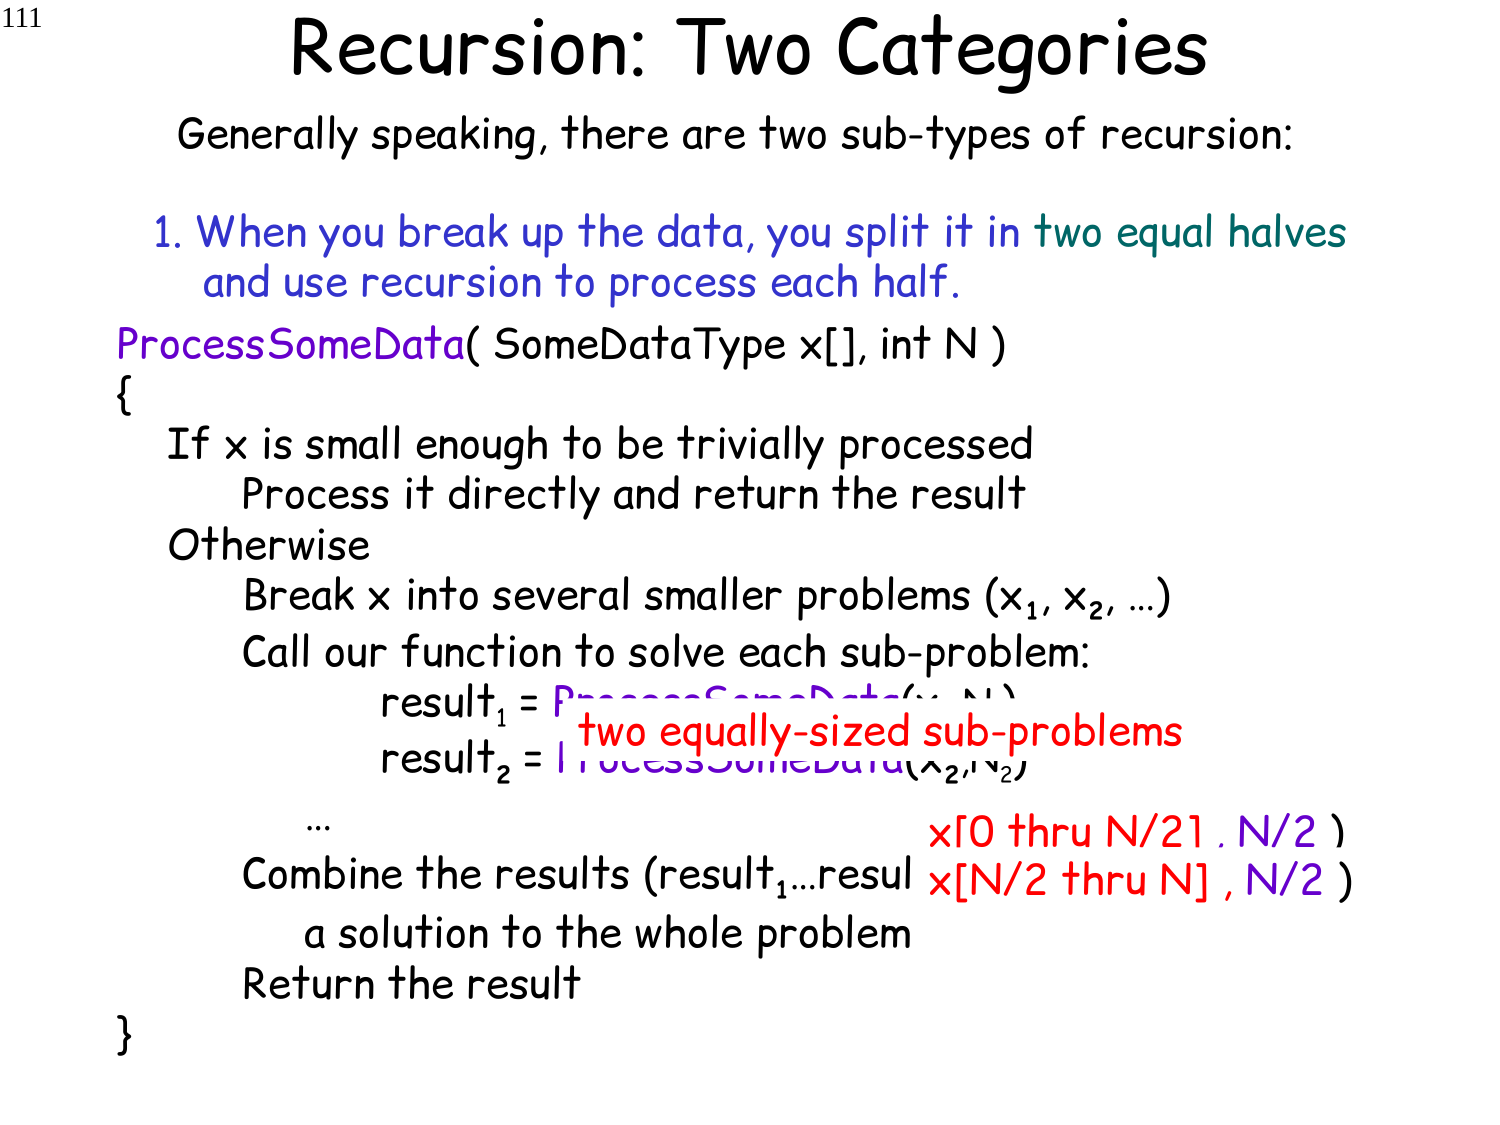

# Recursion: Two Categories
111
Generally speaking, there are two sub-types of recursion:
1. When you break up the data, you split it in two equal halves
    and use recursion to process each half.
ProcessSomeData( SomeDataType x[], int N )
{
    If x is small enough to be trivially processed
          Process it directly and return the result
    Otherwise
	    Break x into several smaller problems (x1, x2, …)
	    Call our function to solve each sub-problem:
		   result1 = ProcessSomeData(x1,N1)
		   result2 = ProcessSomeData(x2,N2)
               …
	    Combine the results (result1…resultn) into
         a solution to the whole problem
          Return the result
}
Two different approaches:

Break a problem in half
Solve both halves
Merge the results

Process the first item without recursion
Solve the other N-1 items with recursion
Merge the results

Get more specific on 2nd approach
Always check for 0 items
Process current item
Process the rest
two equally-sized sub-problems

x[0 thru N/2] , N/2 )

x[N/2 thru N] , N/2 )